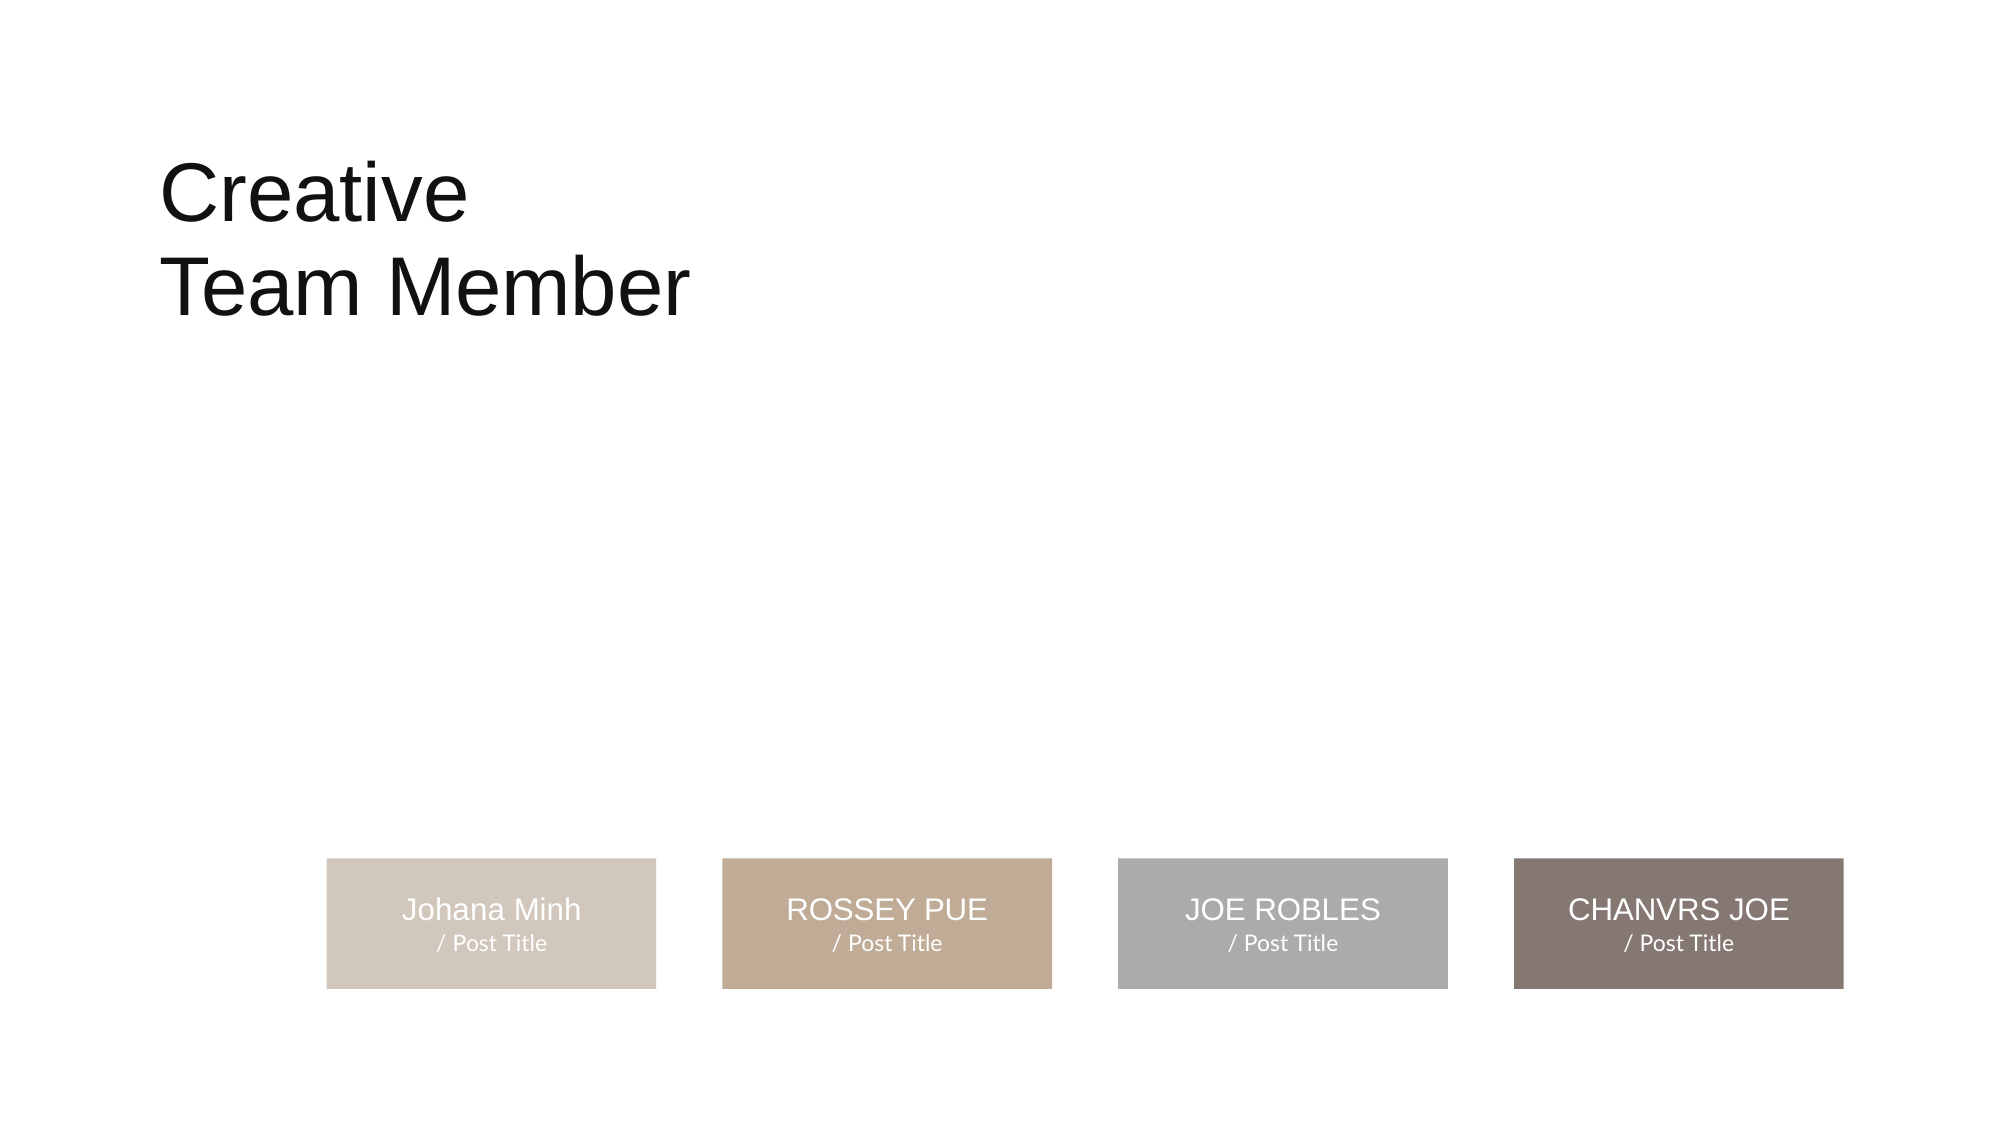

Creative
Team Member

Johana Minh
/ Post Title
ROSSEY PUE
/ Post Title
JOE ROBLES
/ Post Title
CHANVRS JOE
/ Post Title